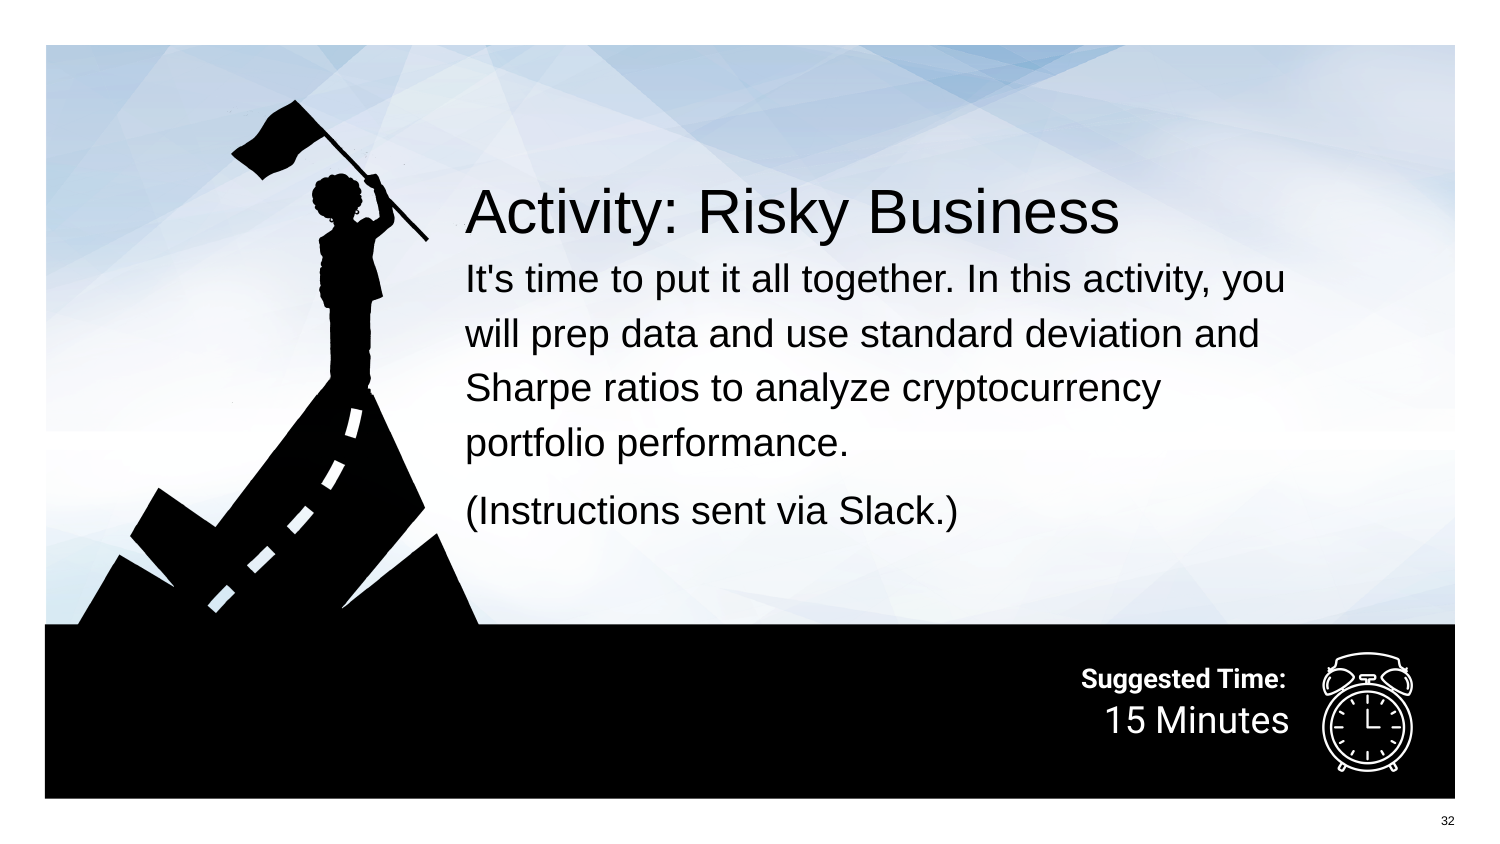

# Activity: Risky Business
It's time to put it all together. In this activity, you will prep data and use standard deviation and Sharpe ratios to analyze cryptocurrency portfolio performance.
(Instructions sent via Slack.)

15 Minutes

32